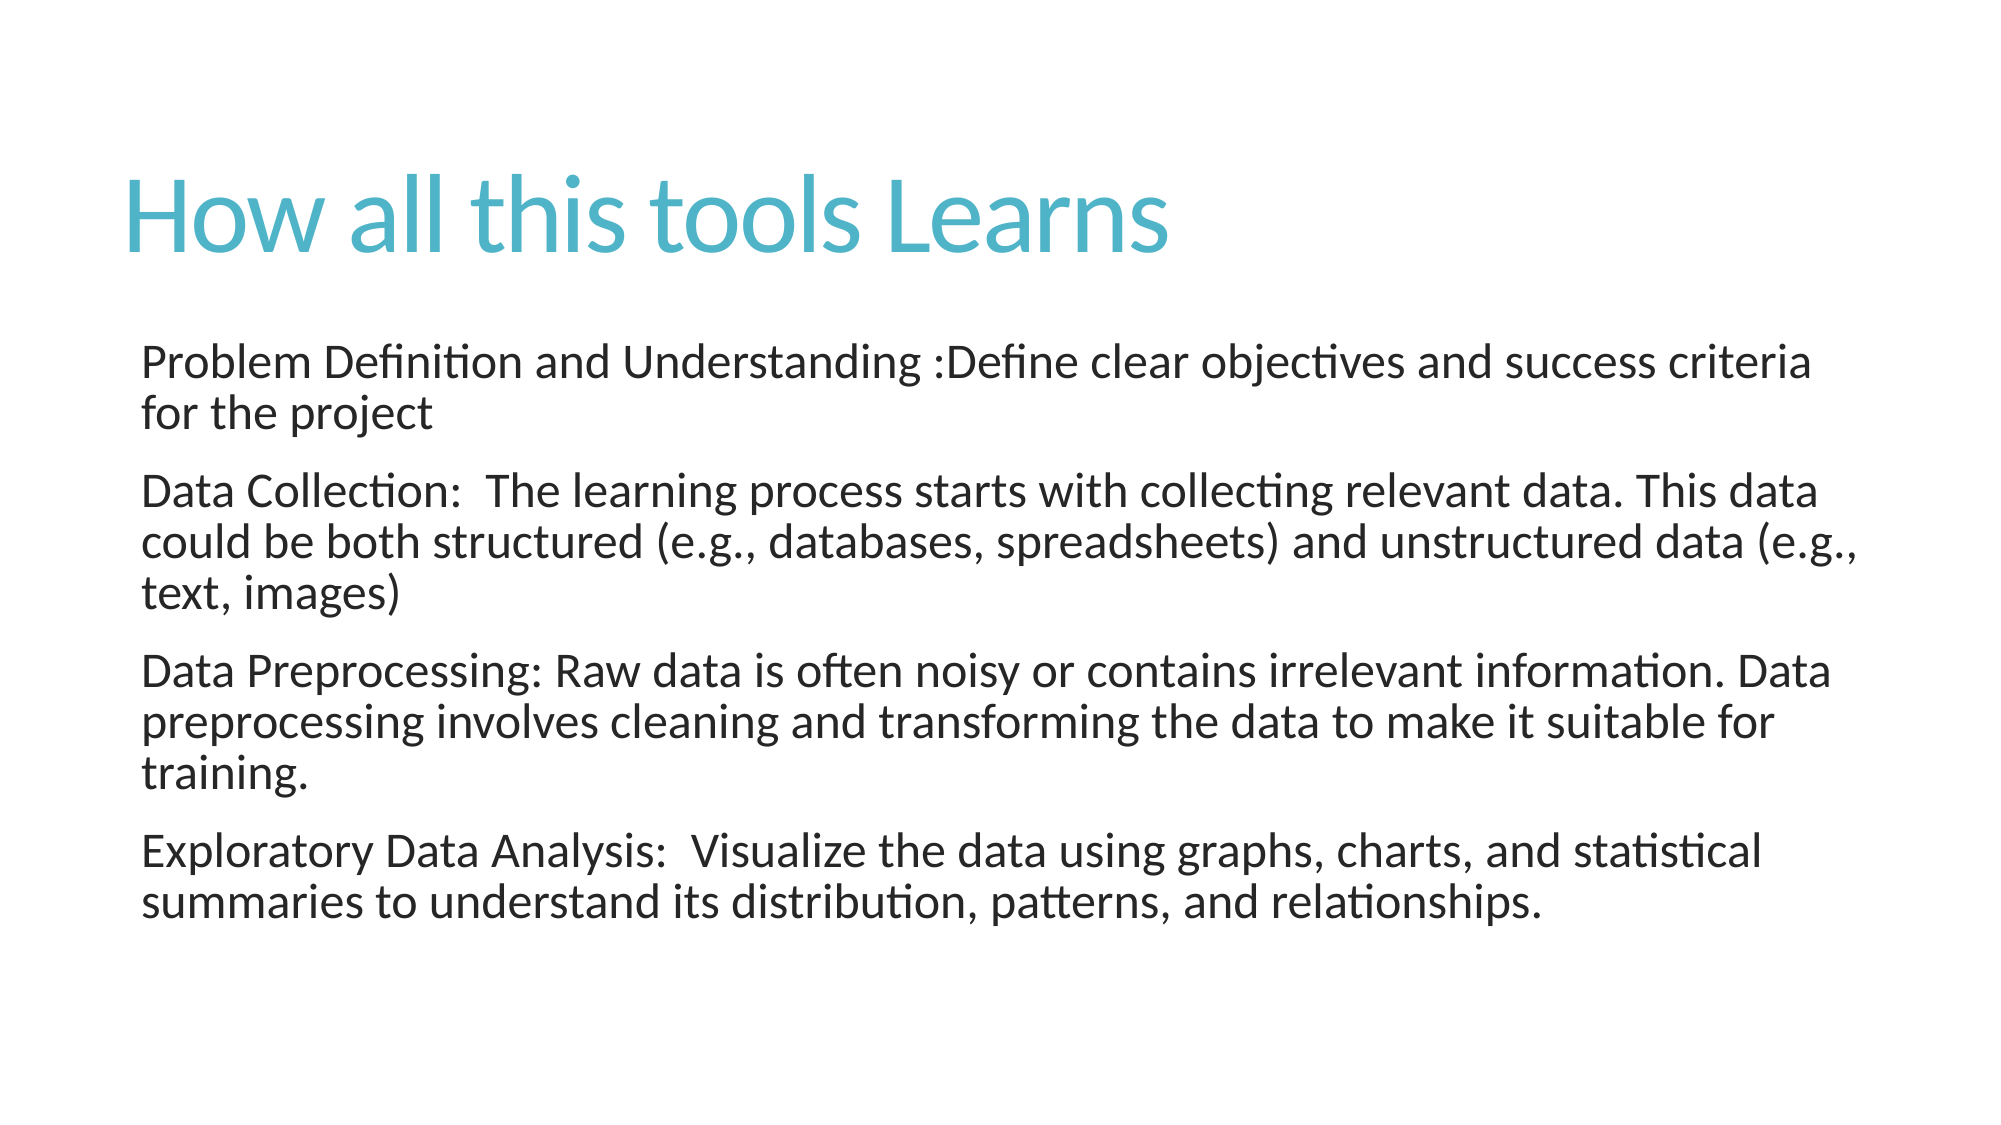

# How all this tools Learns
Problem Definition and Understanding :Define clear objectives and success criteria for the project
Data Collection:  The learning process starts with collecting relevant data. This data could be both structured (e.g., databases, spreadsheets) and unstructured data (e.g., text, images)
Data Preprocessing: Raw data is often noisy or contains irrelevant information. Data preprocessing involves cleaning and transforming the data to make it suitable for training.
Exploratory Data Analysis:  Visualize the data using graphs, charts, and statistical summaries to understand its distribution, patterns, and relationships.